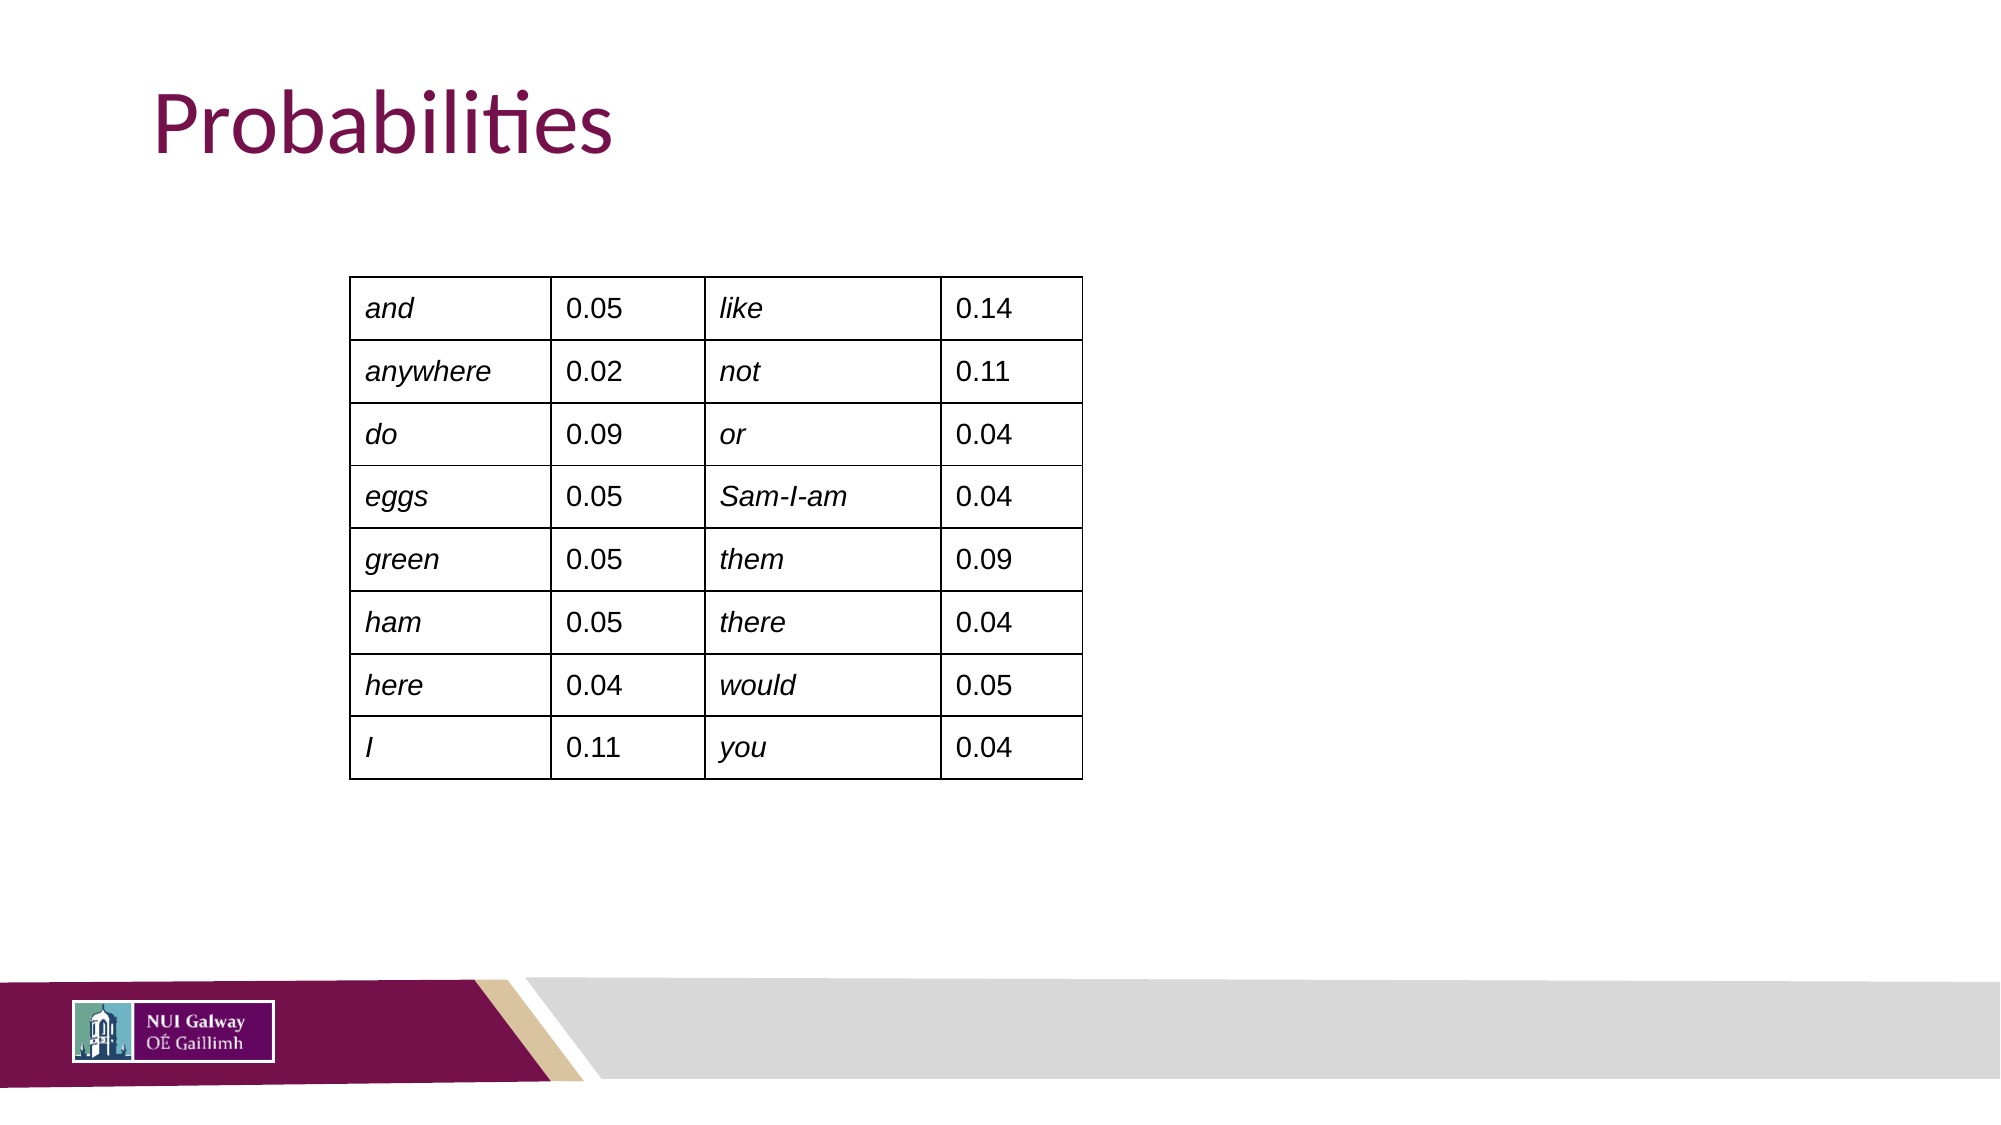

# Probabilities
| and | 0.05 | like | 0.14 |
| --- | --- | --- | --- |
| anywhere | 0.02 | not | 0.11 |
| do | 0.09 | or | 0.04 |
| eggs | 0.05 | Sam-I-am | 0.04 |
| green | 0.05 | them | 0.09 |
| ham | 0.05 | there | 0.04 |
| here | 0.04 | would | 0.05 |
| I | 0.11 | you | 0.04 |